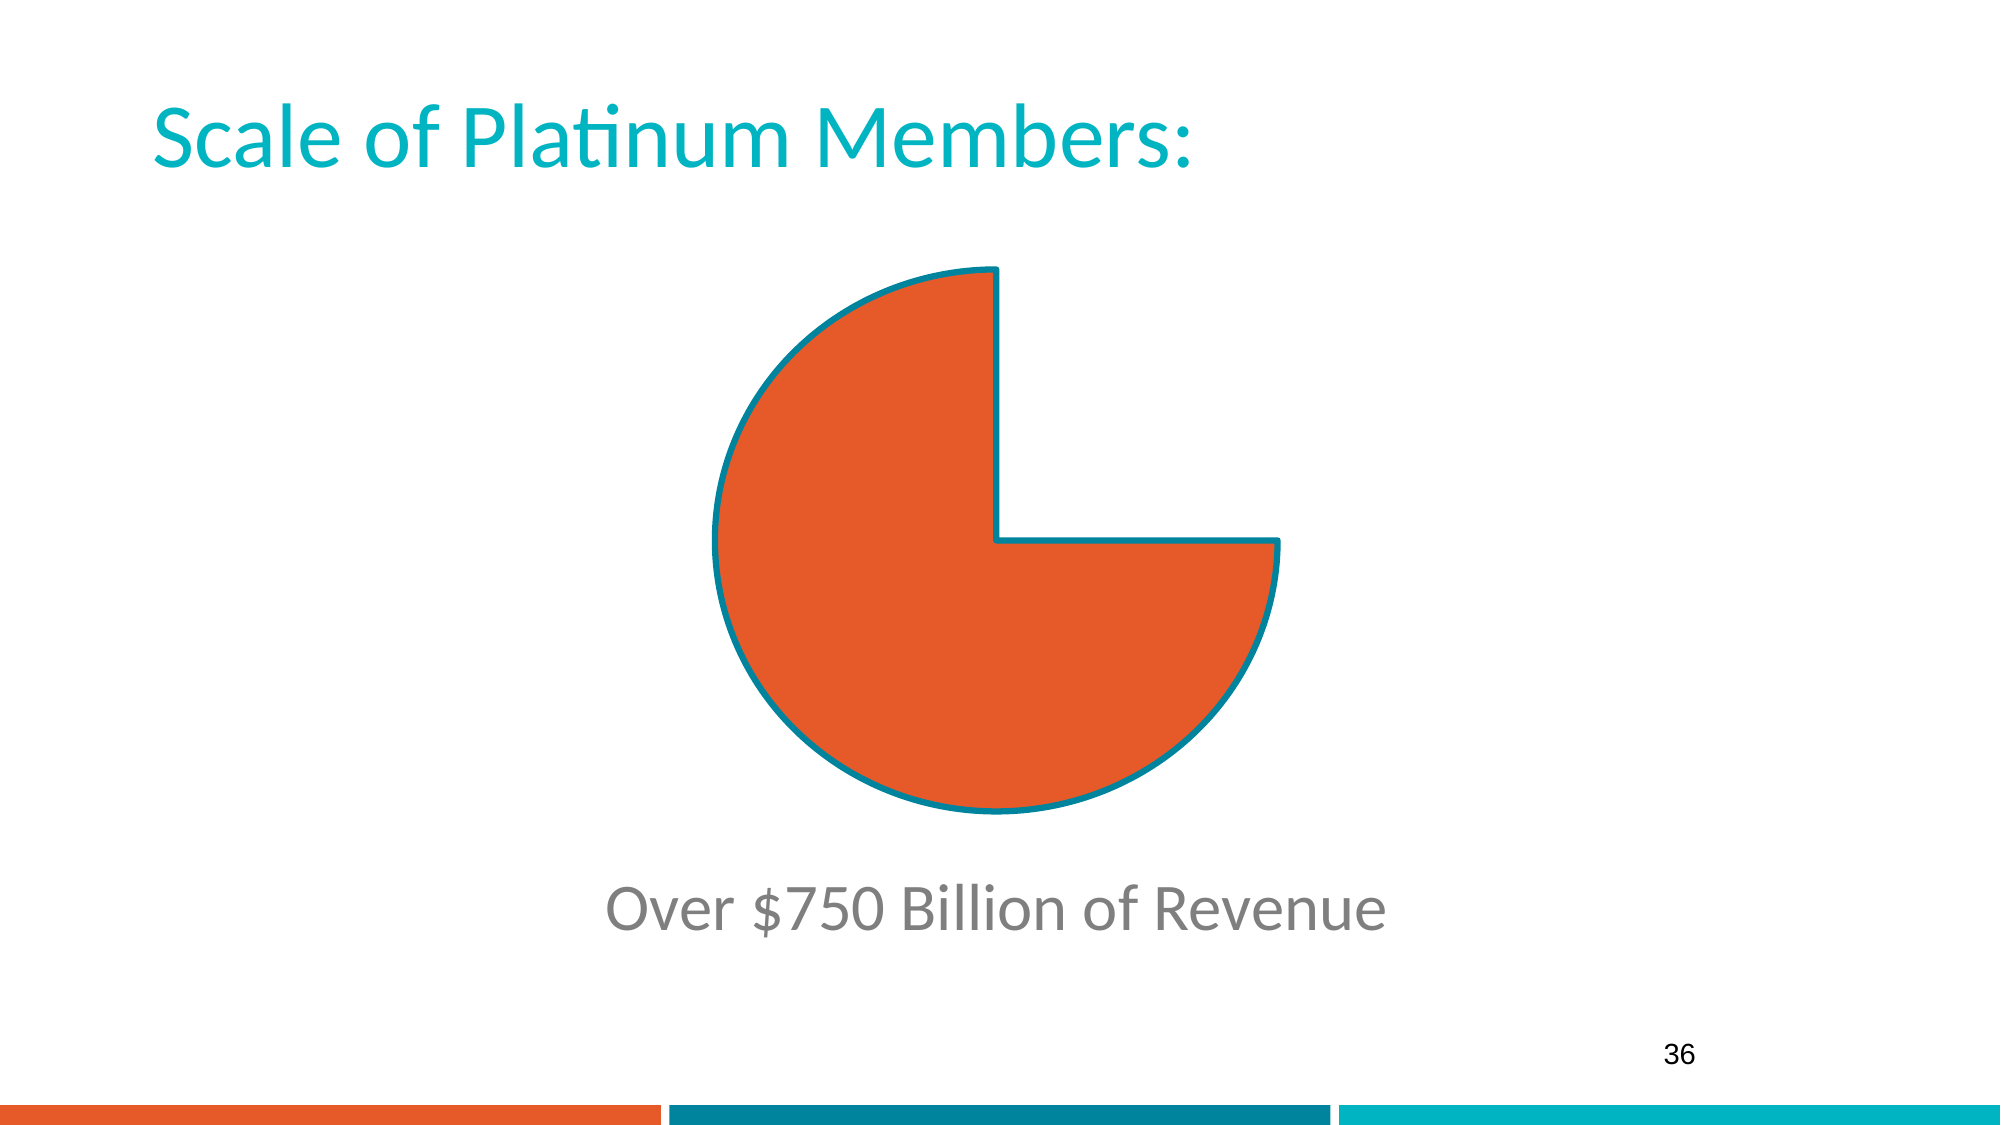

# Scale of Platinum Members:

Over $750 Billion of Revenue
36